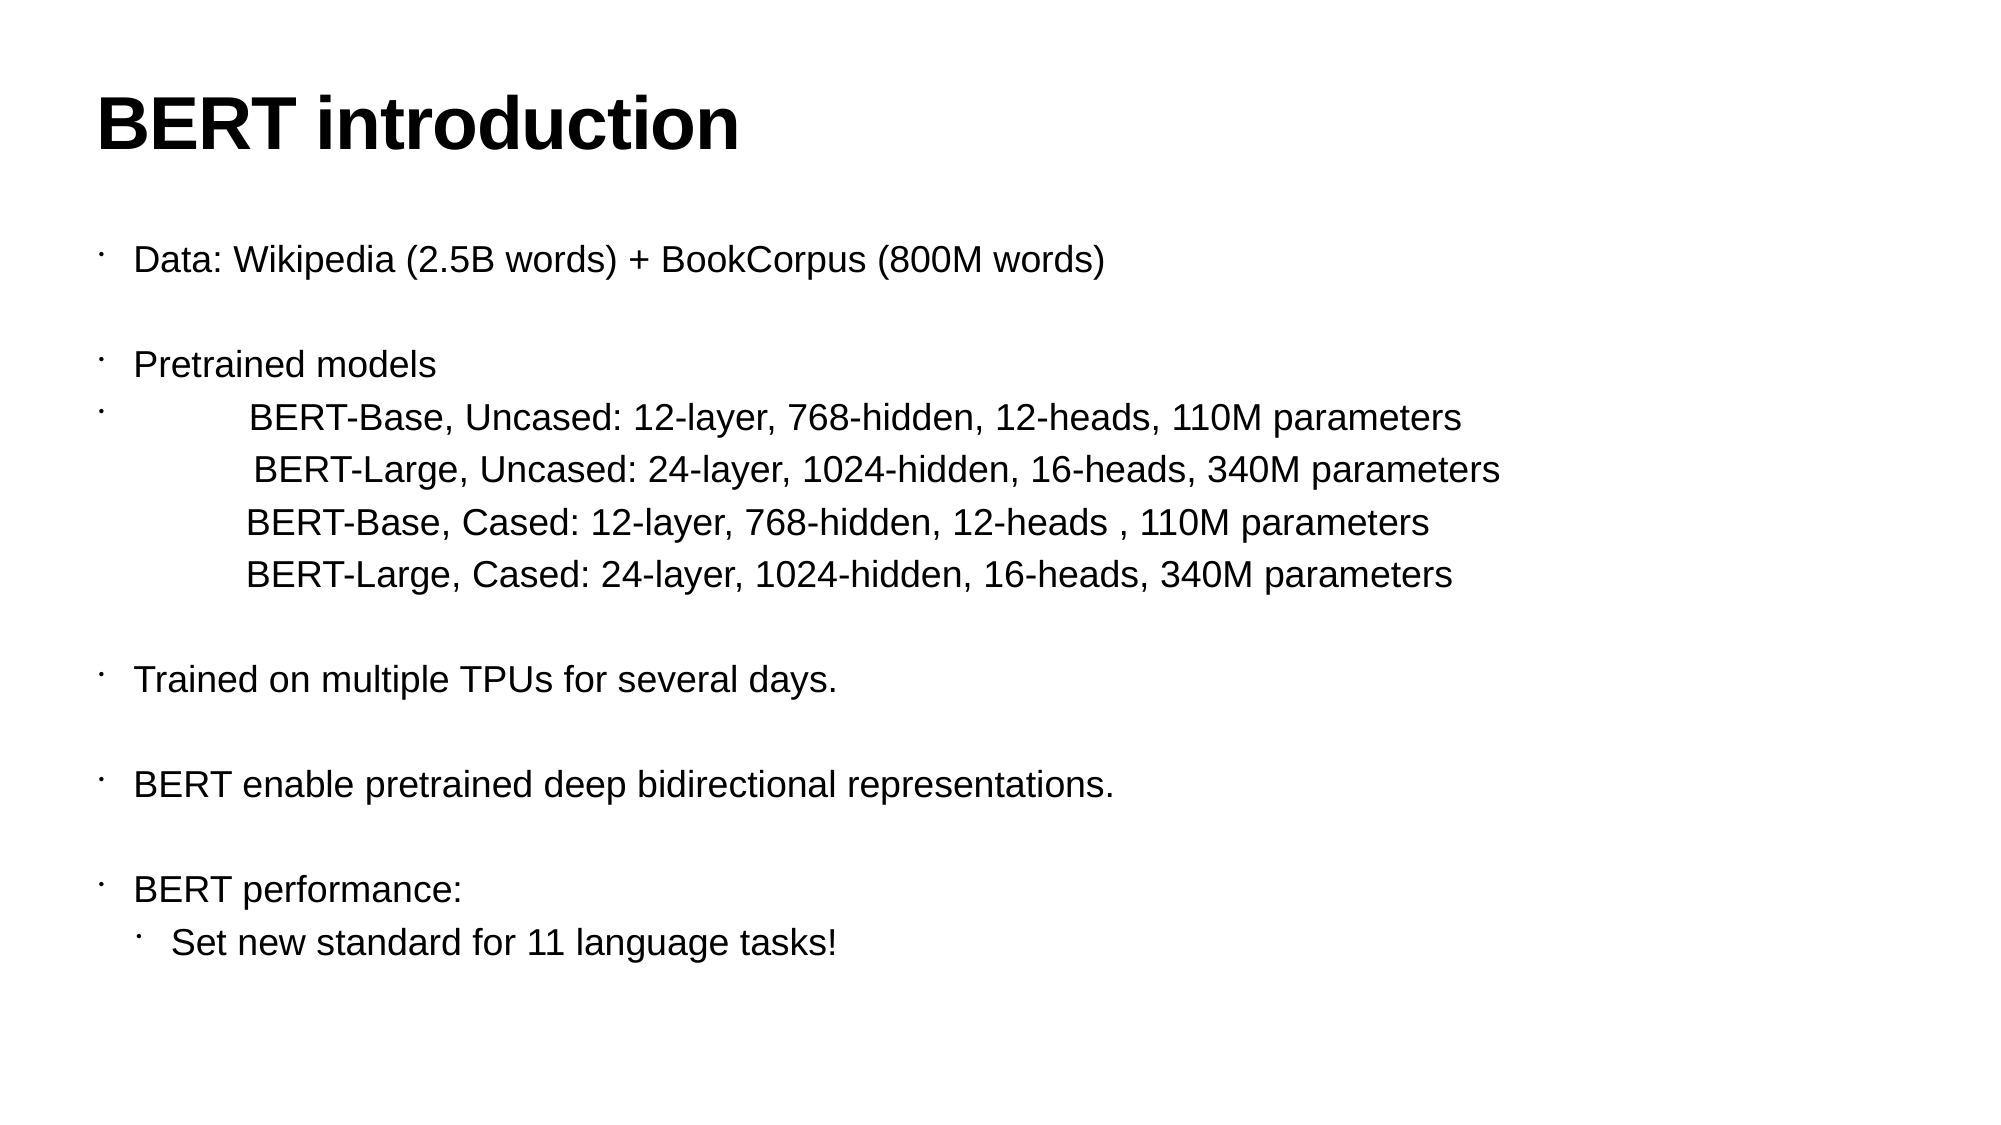

# BERT introduction
Data: Wikipedia (2.5B words) + BookCorpus (800M words)

Pretrained models
           BERT-Base, Uncased: 12-layer, 768-hidden, 12-heads, 110M parameters
               BERT-Large, Uncased: 24-layer, 1024-hidden, 16-heads, 340M parameters
	BERT-Base, Cased: 12-layer, 768-hidden, 12-heads , 110M parameters
	BERT-Large, Cased: 24-layer, 1024-hidden, 16-heads, 340M parameters

Trained on multiple TPUs for several days.

BERT enable pretrained deep bidirectional representations.

BERT performance:
Set new standard for 11 language tasks!